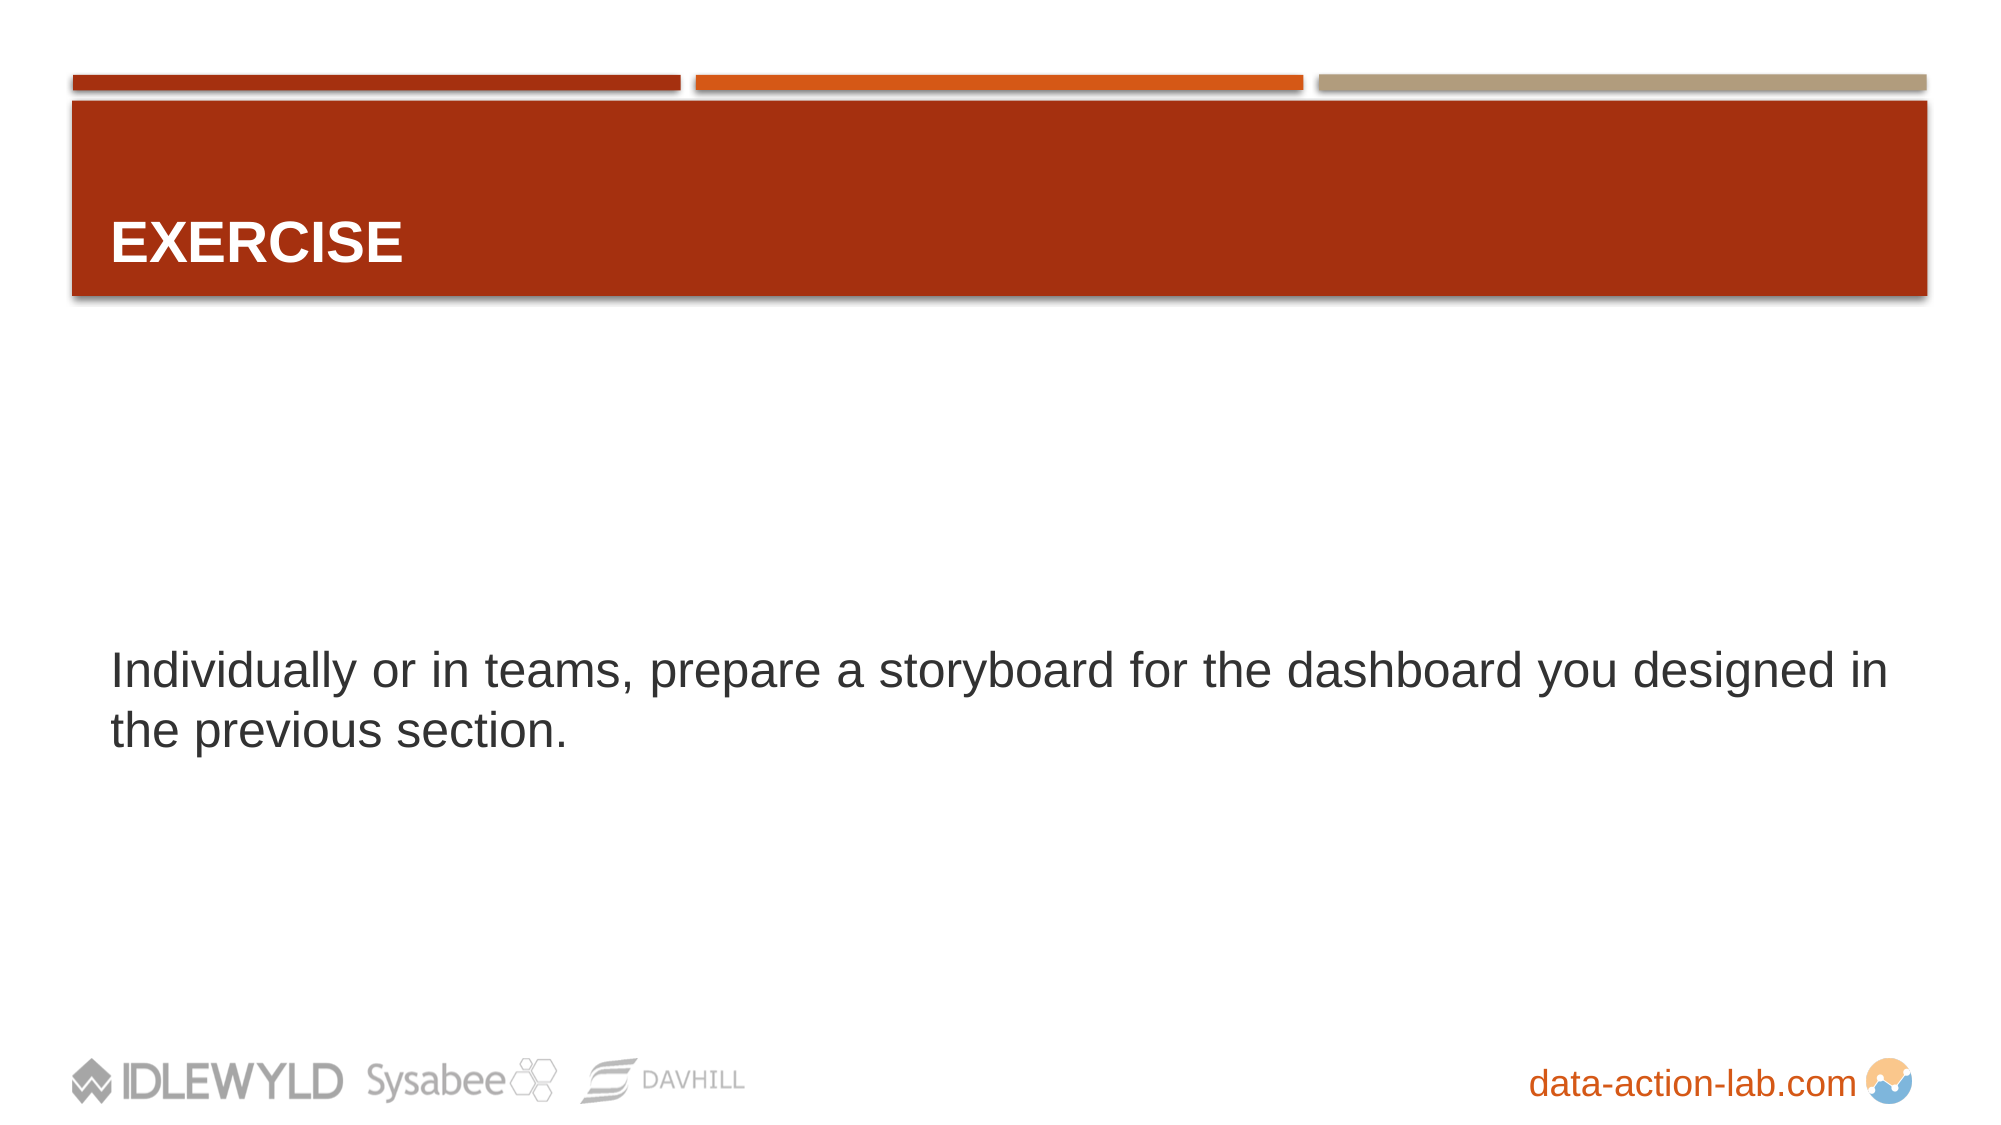

# EXERCISE
Individually or in teams, prepare a storyboard for the dashboard you designed in the previous section.